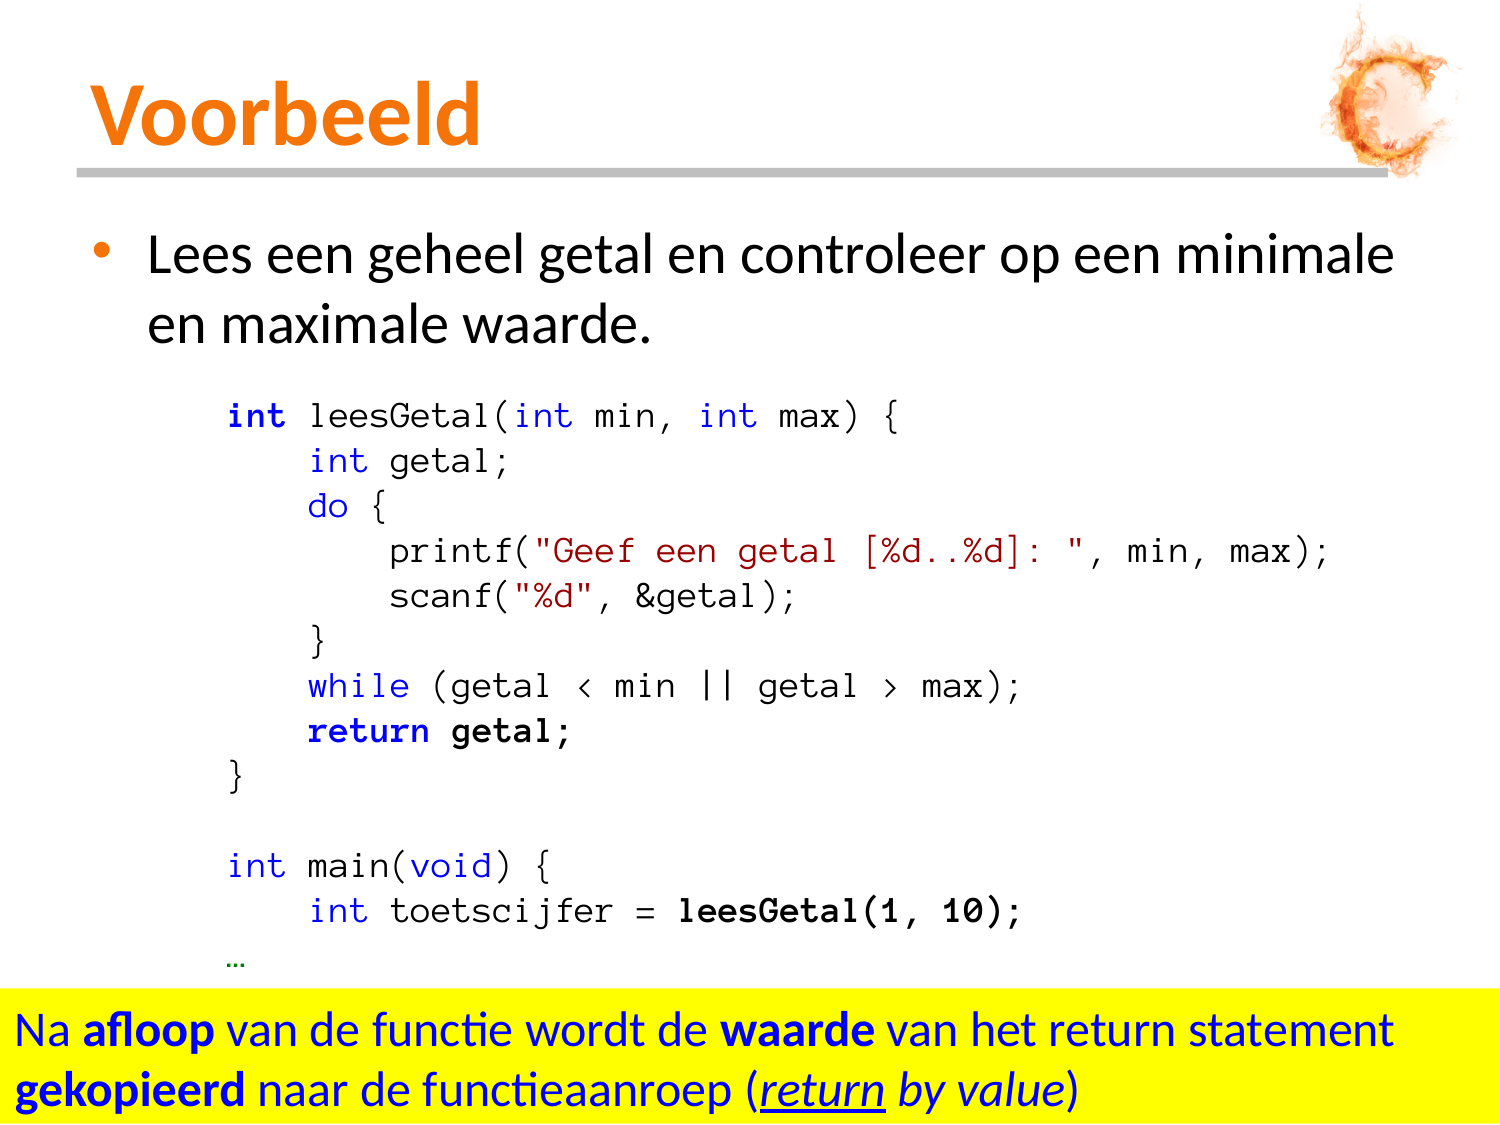

# Voorbeeld
Lees een geheel getal en controleer op een minimale en maximale waarde.
int leesGetal(int min, int max) {
    int getal;
    do {
        printf("Geef een getal [%d..%d]: ", min, max);
        scanf("%d", &getal);
    }
    while (getal < min || getal > max);
    return getal;
}

int main(void) {
    int toetscijfer = leesGetal(1, 10);
…
Na afloop van de functie wordt de waarde van het return statement gekopieerd naar de functieaanroep (return by value)

118